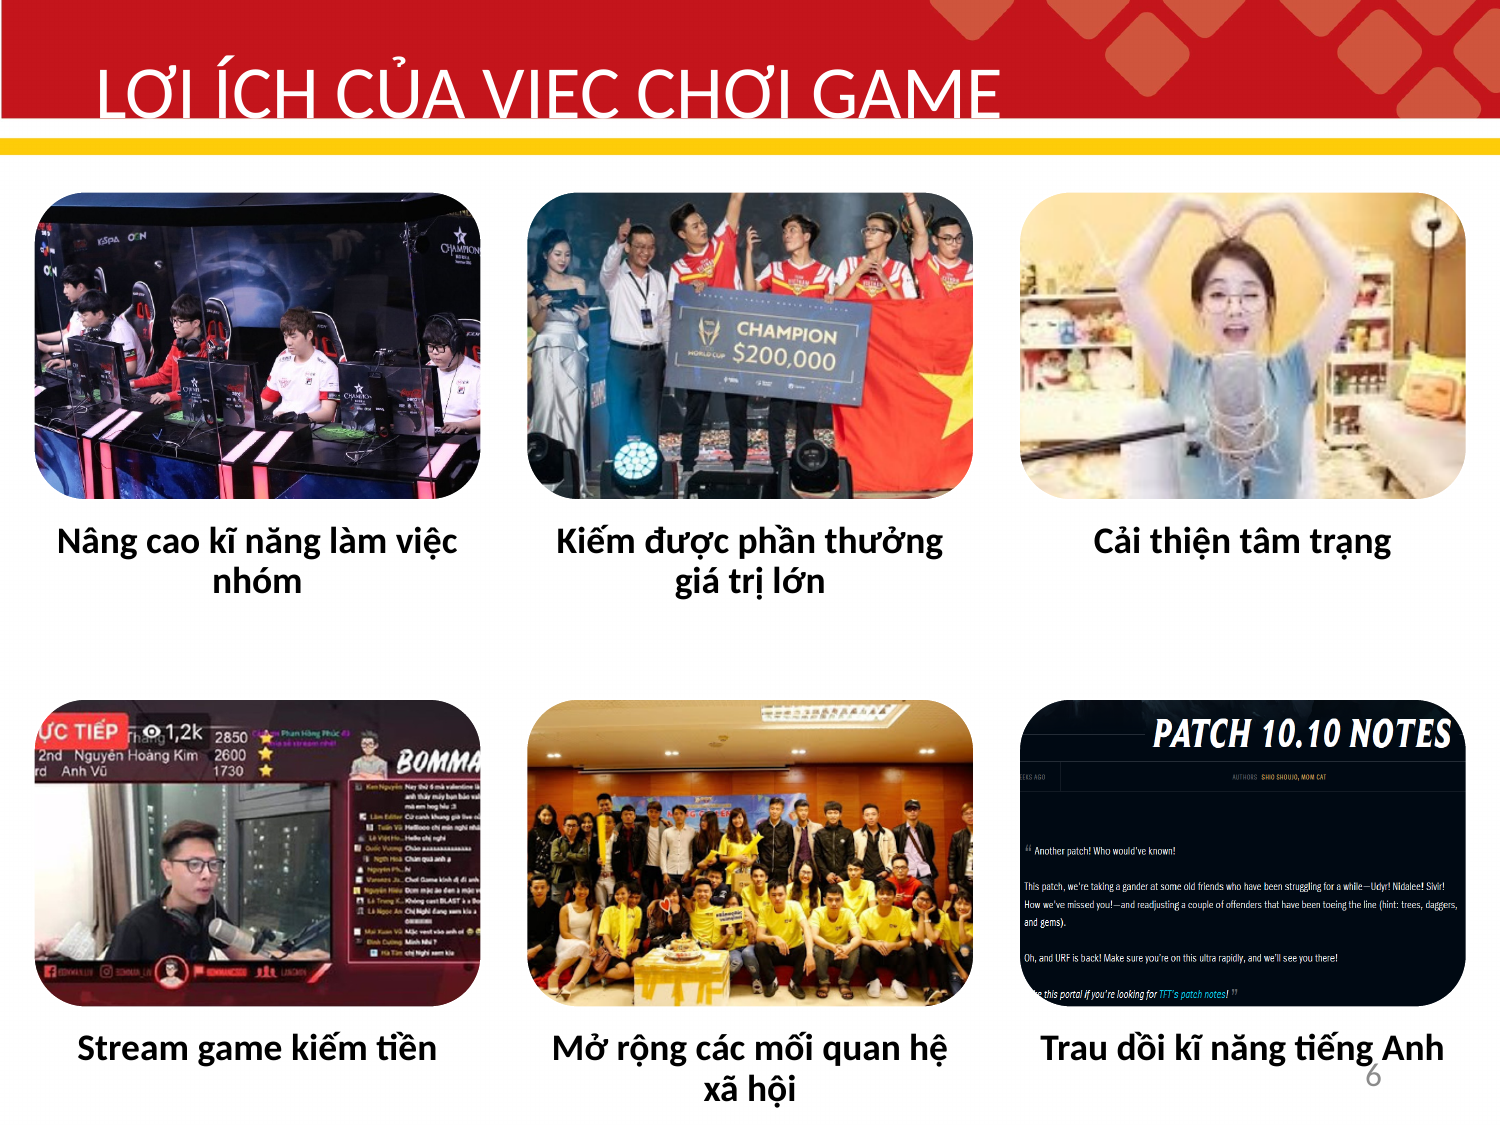

# LỢI ÍCH CỦA VIỆC CHƠI GAME
Nâng cao kĩ năng làm việc nhóm
Kiếm được phần thưởng giá trị lớn
Cải thiện tâm trạng
Stream game kiếm tiền
Mở rộng các mối quan hệ xã hội
Trau dồi kĩ năng tiếng Anh
6